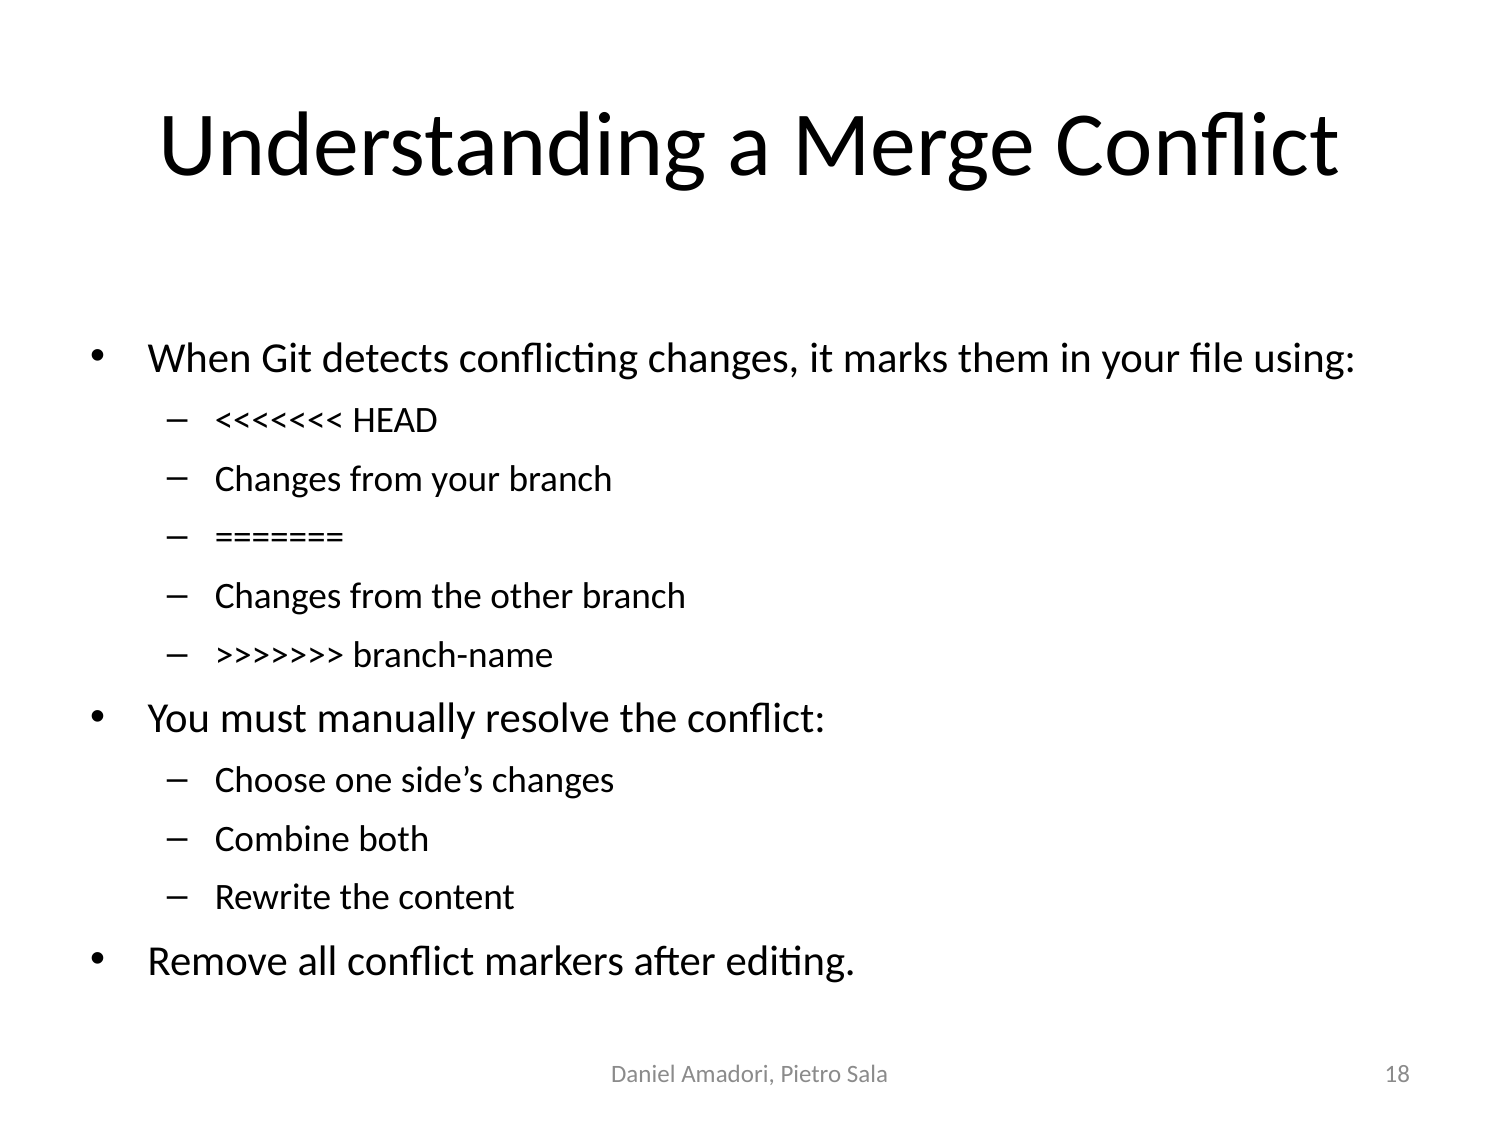

# Understanding a Merge Conflict

When Git detects conflicting changes, it marks them in your file using:
<<<<<<< HEAD
Changes from your branch
=======
Changes from the other branch
>>>>>>> branch-name
You must manually resolve the conflict:
Choose one side’s changes
Combine both
Rewrite the content
Remove all conflict markers after editing.
Daniel Amadori, Pietro Sala
18